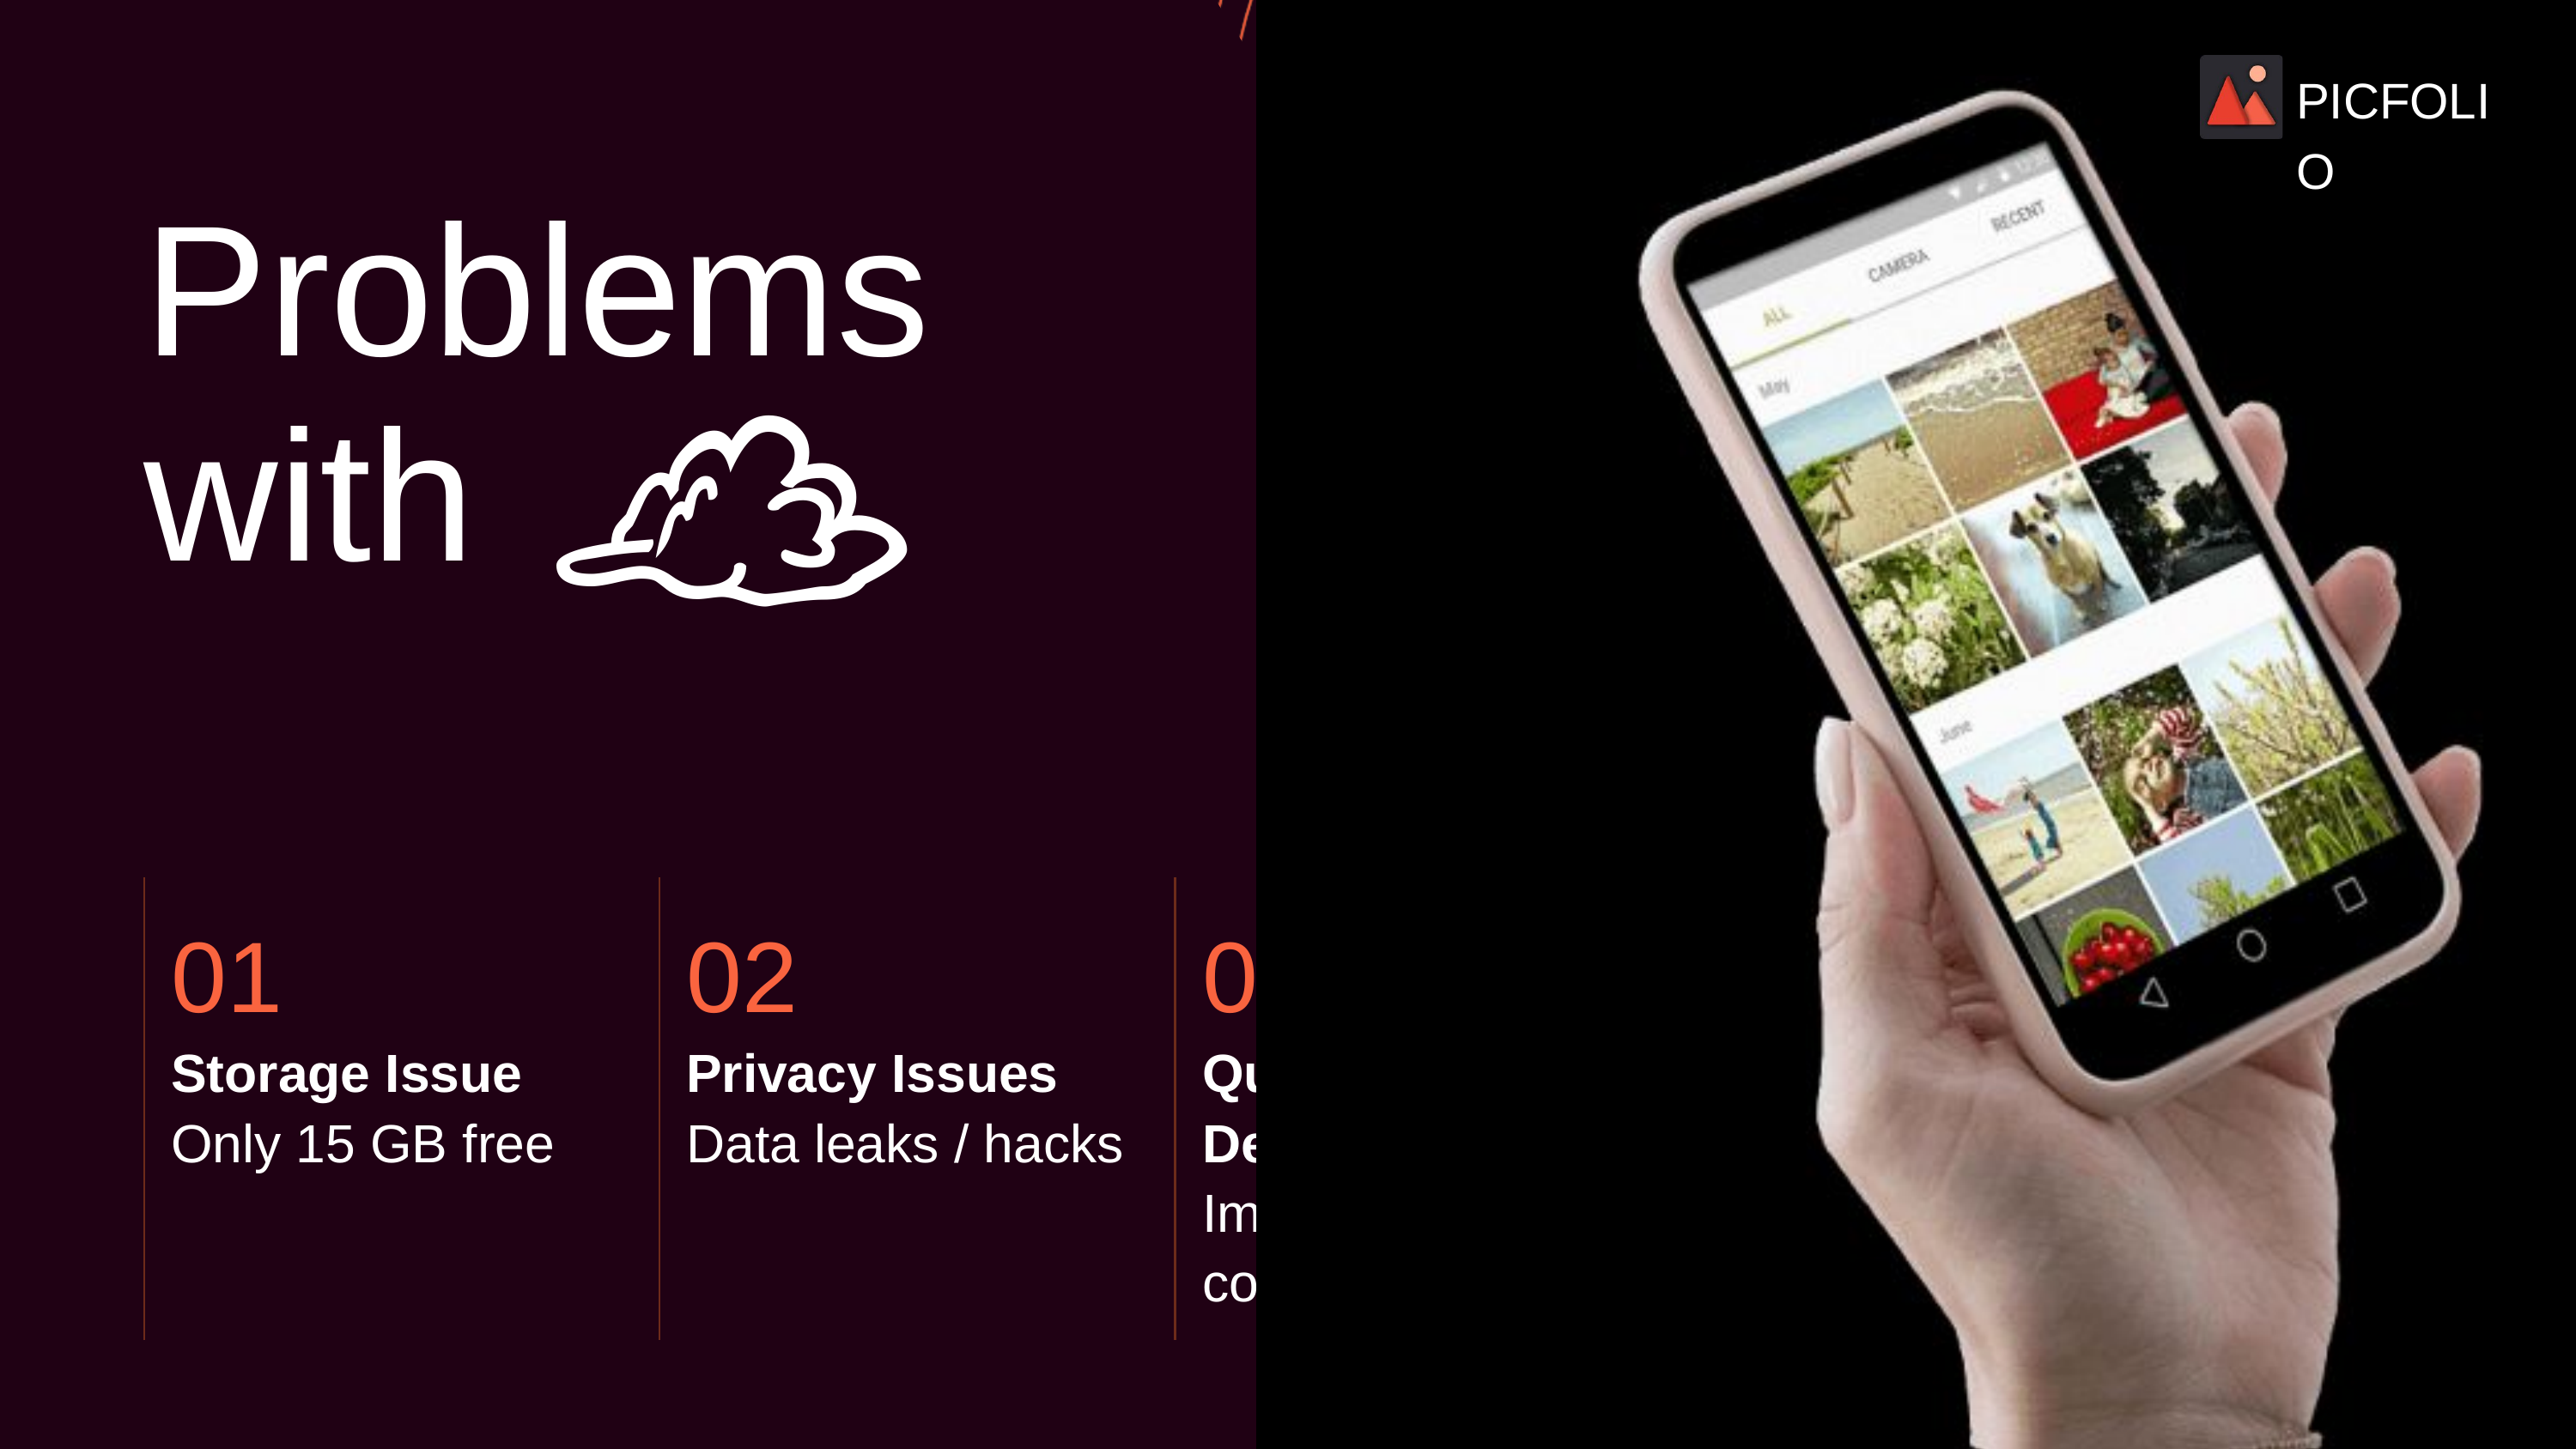

PICFOLIO

Problems with
☁︎
| 01 Storage Issue Only 15 GB free | 02 Privacy Issues Data leaks / hacks | 03 Quality Deterioration Image compression |
| --- | --- | --- |